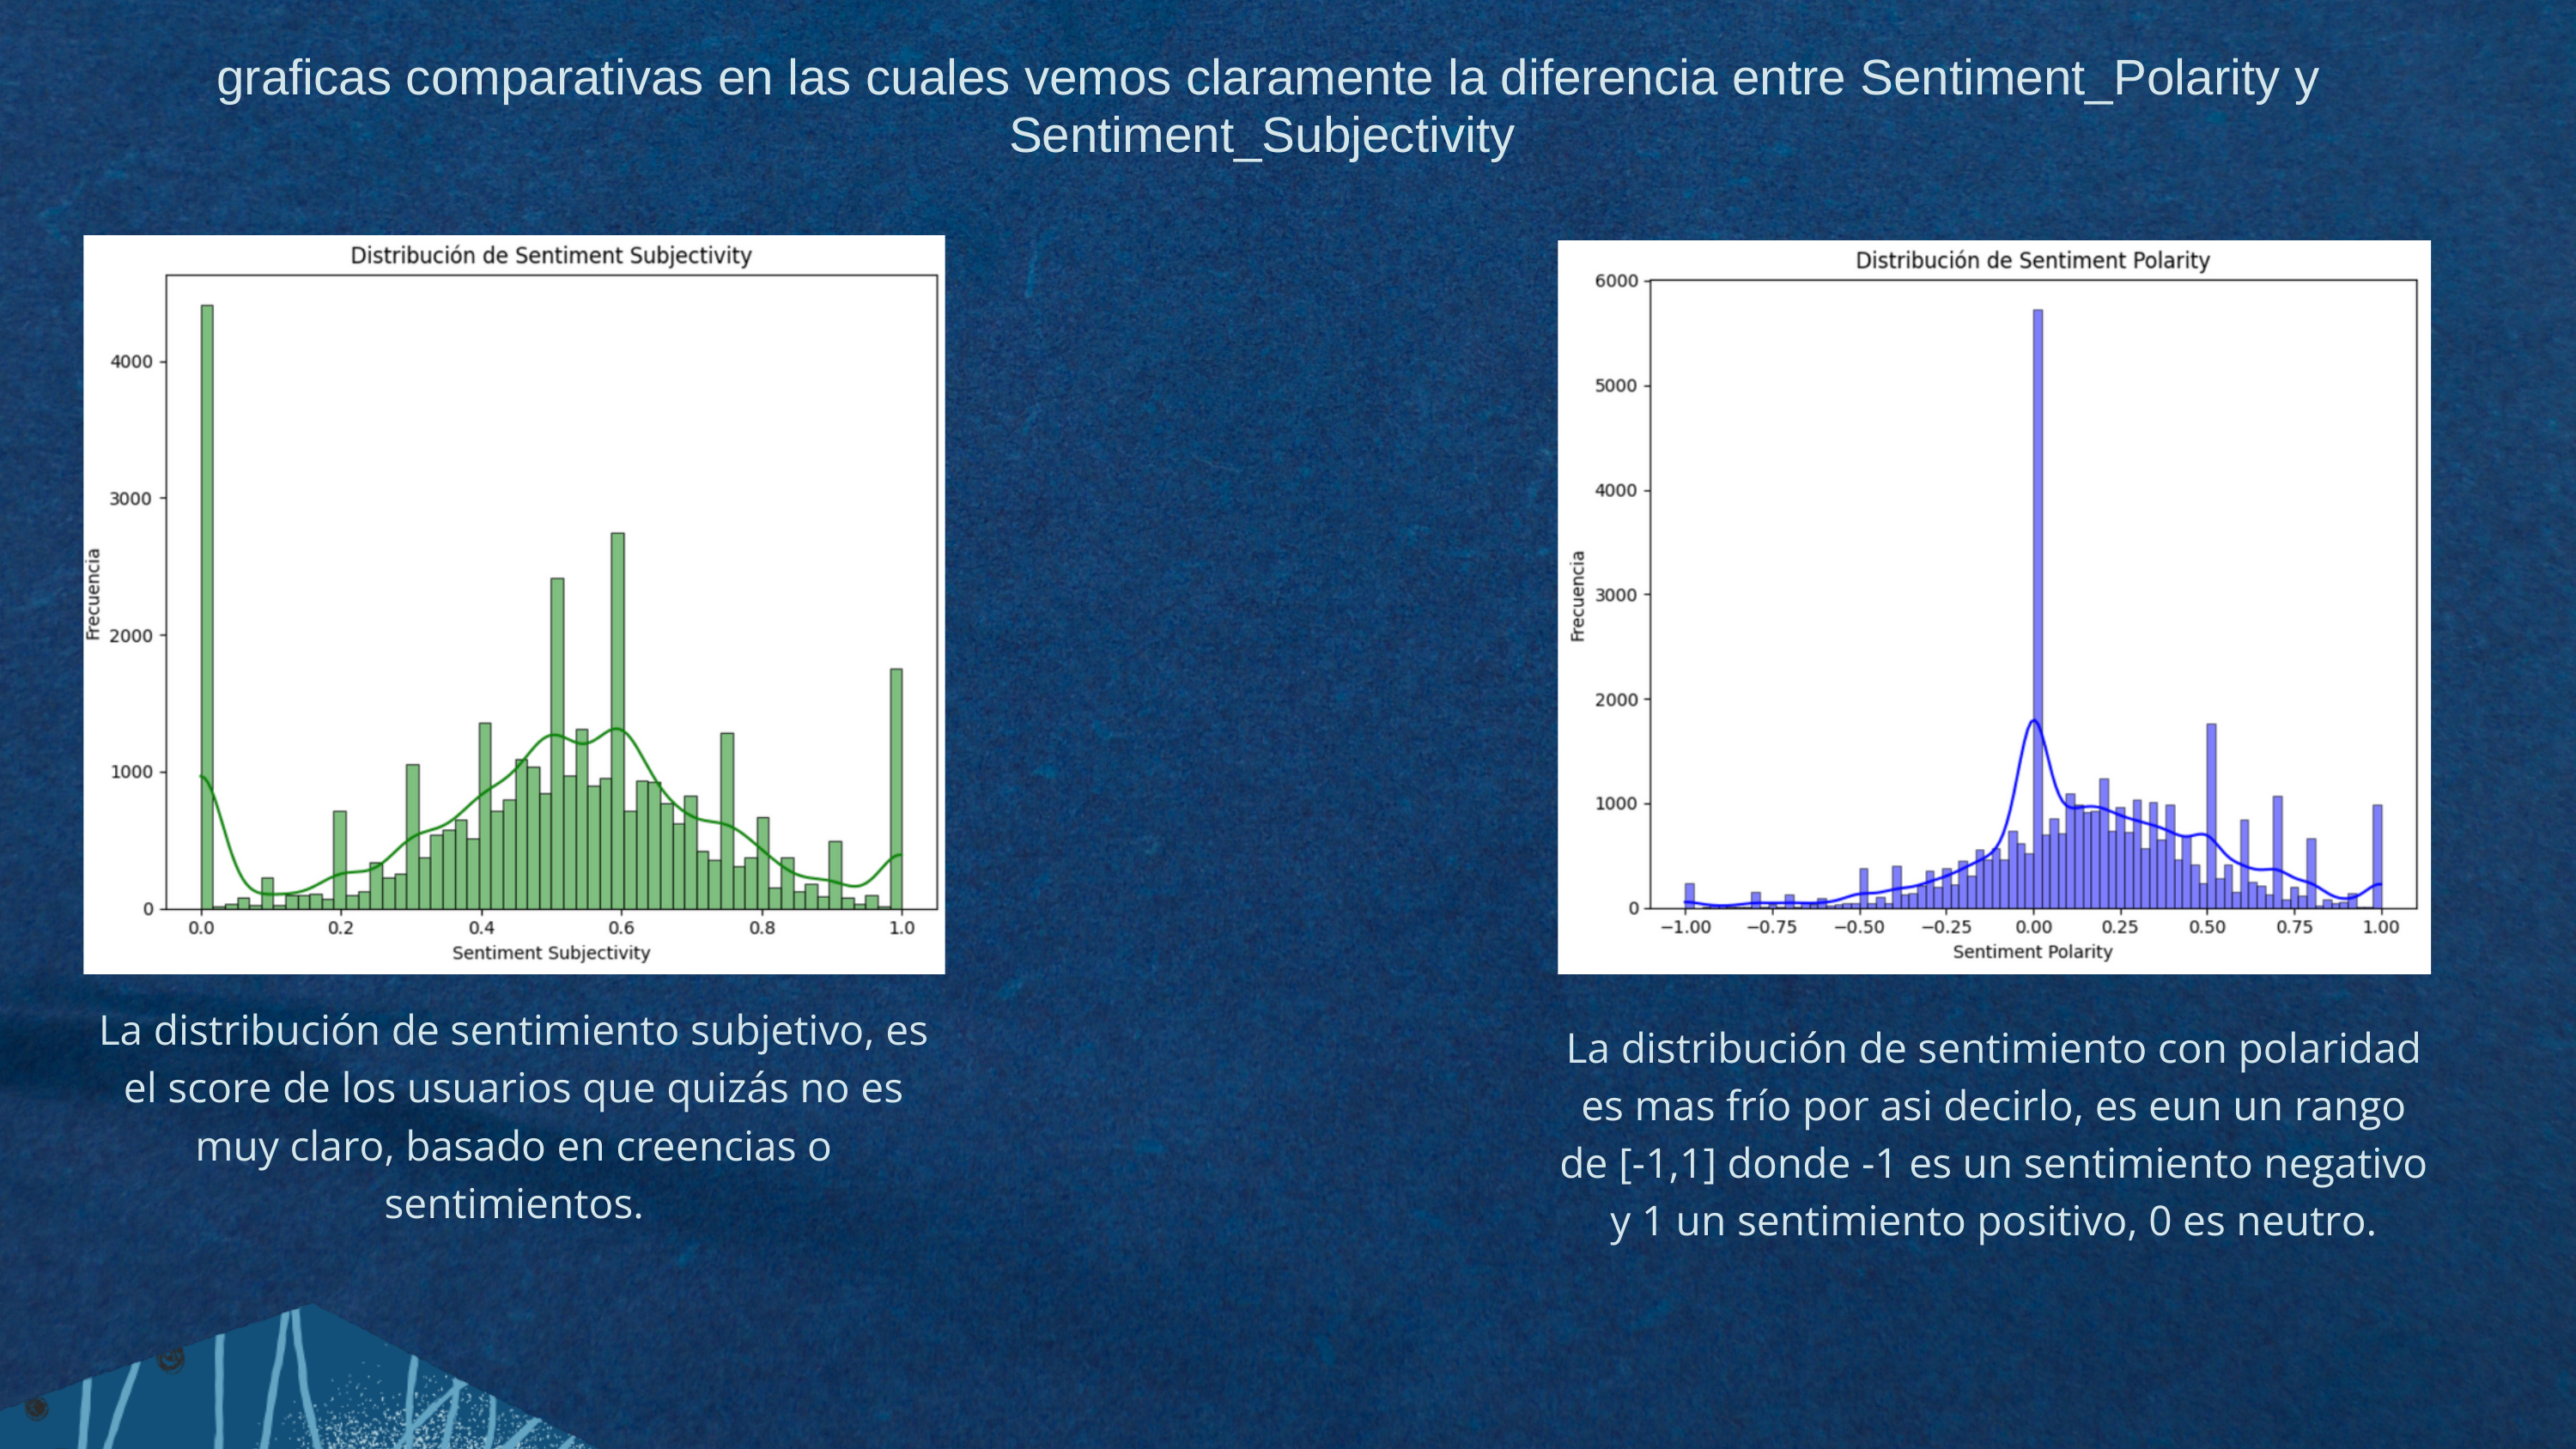

graficas comparativas en las cuales vemos claramente la diferencia entre Sentiment_Polarity y Sentiment_Subjectivity

La distribución de sentimiento subjetivo, es el score de los usuarios que quizás no es muy claro, basado en creencias o sentimientos.
La distribución de sentimiento con polaridad es mas frío por asi decirlo, es eun un rango de [-1,1] donde -1 es un sentimiento negativo y 1 un sentimiento positivo, 0 es neutro.